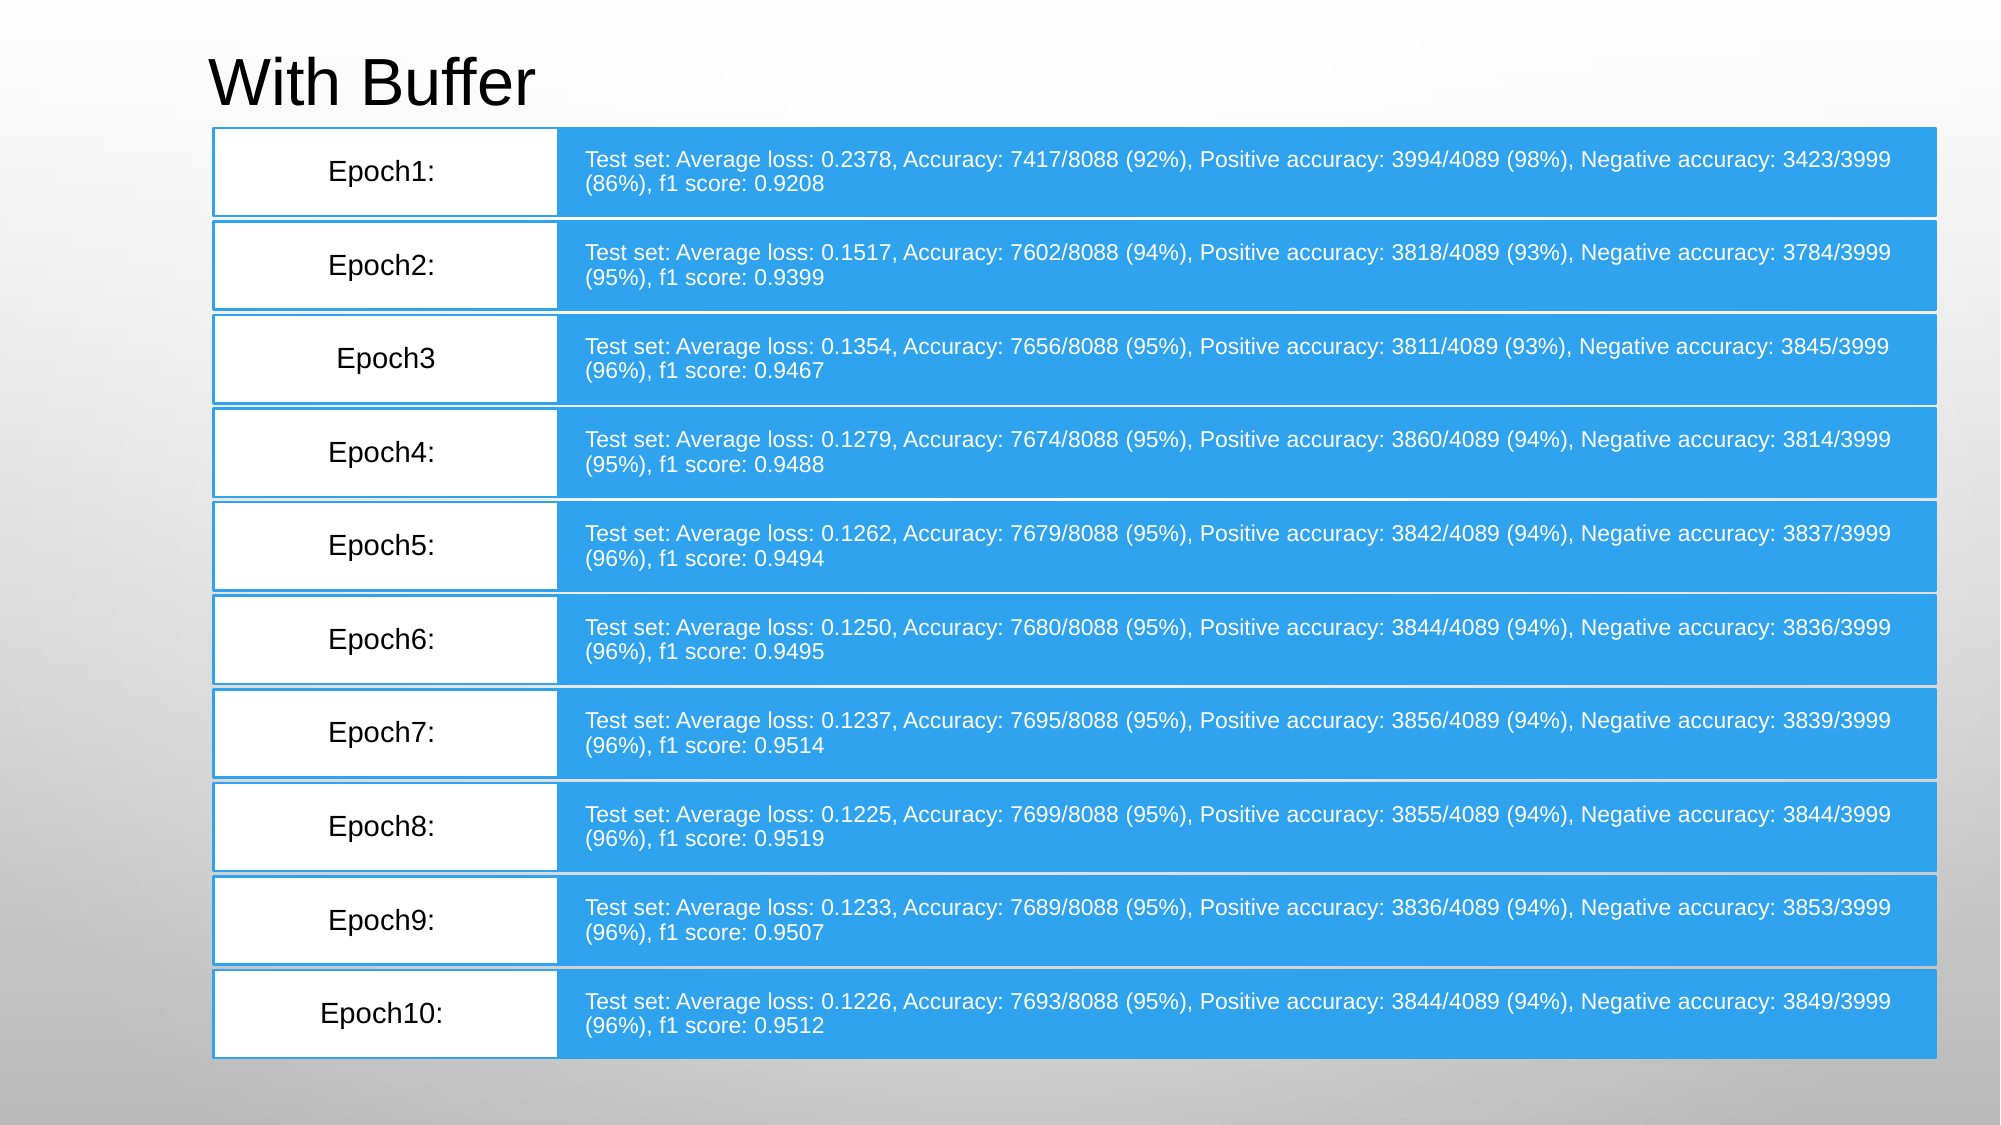

With Buffer
Test set: Average loss: 0.2378, Accuracy: 7417/8088 (92%), Positive accuracy: 3994/4089 (98%), Negative accuracy: 3423/3999 (86%), f1 score: 0.9208
Epoch1:
Test set: Average loss: 0.1517, Accuracy: 7602/8088 (94%), Positive accuracy: 3818/4089 (93%), Negative accuracy: 3784/3999 (95%), f1 score: 0.9399
Epoch2:
Test set: Average loss: 0.1354, Accuracy: 7656/8088 (95%), Positive accuracy: 3811/4089 (93%), Negative accuracy: 3845/3999 (96%), f1 score: 0.9467
Epoch3
Test set: Average loss: 0.1279, Accuracy: 7674/8088 (95%), Positive accuracy: 3860/4089 (94%), Negative accuracy: 3814/3999 (95%), f1 score: 0.9488
Epoch4:
Test set: Average loss: 0.1262, Accuracy: 7679/8088 (95%), Positive accuracy: 3842/4089 (94%), Negative accuracy: 3837/3999 (96%), f1 score: 0.9494
Epoch5:
Test set: Average loss: 0.1250, Accuracy: 7680/8088 (95%), Positive accuracy: 3844/4089 (94%), Negative accuracy: 3836/3999 (96%), f1 score: 0.9495
Epoch6:
Test set: Average loss: 0.1237, Accuracy: 7695/8088 (95%), Positive accuracy: 3856/4089 (94%), Negative accuracy: 3839/3999 (96%), f1 score: 0.9514
Epoch7:
Test set: Average loss: 0.1225, Accuracy: 7699/8088 (95%), Positive accuracy: 3855/4089 (94%), Negative accuracy: 3844/3999 (96%), f1 score: 0.9519
Epoch8:
Test set: Average loss: 0.1233, Accuracy: 7689/8088 (95%), Positive accuracy: 3836/4089 (94%), Negative accuracy: 3853/3999 (96%), f1 score: 0.9507
Epoch9:
Test set: Average loss: 0.1226, Accuracy: 7693/8088 (95%), Positive accuracy: 3844/4089 (94%), Negative accuracy: 3849/3999 (96%), f1 score: 0.9512
Epoch10:
#